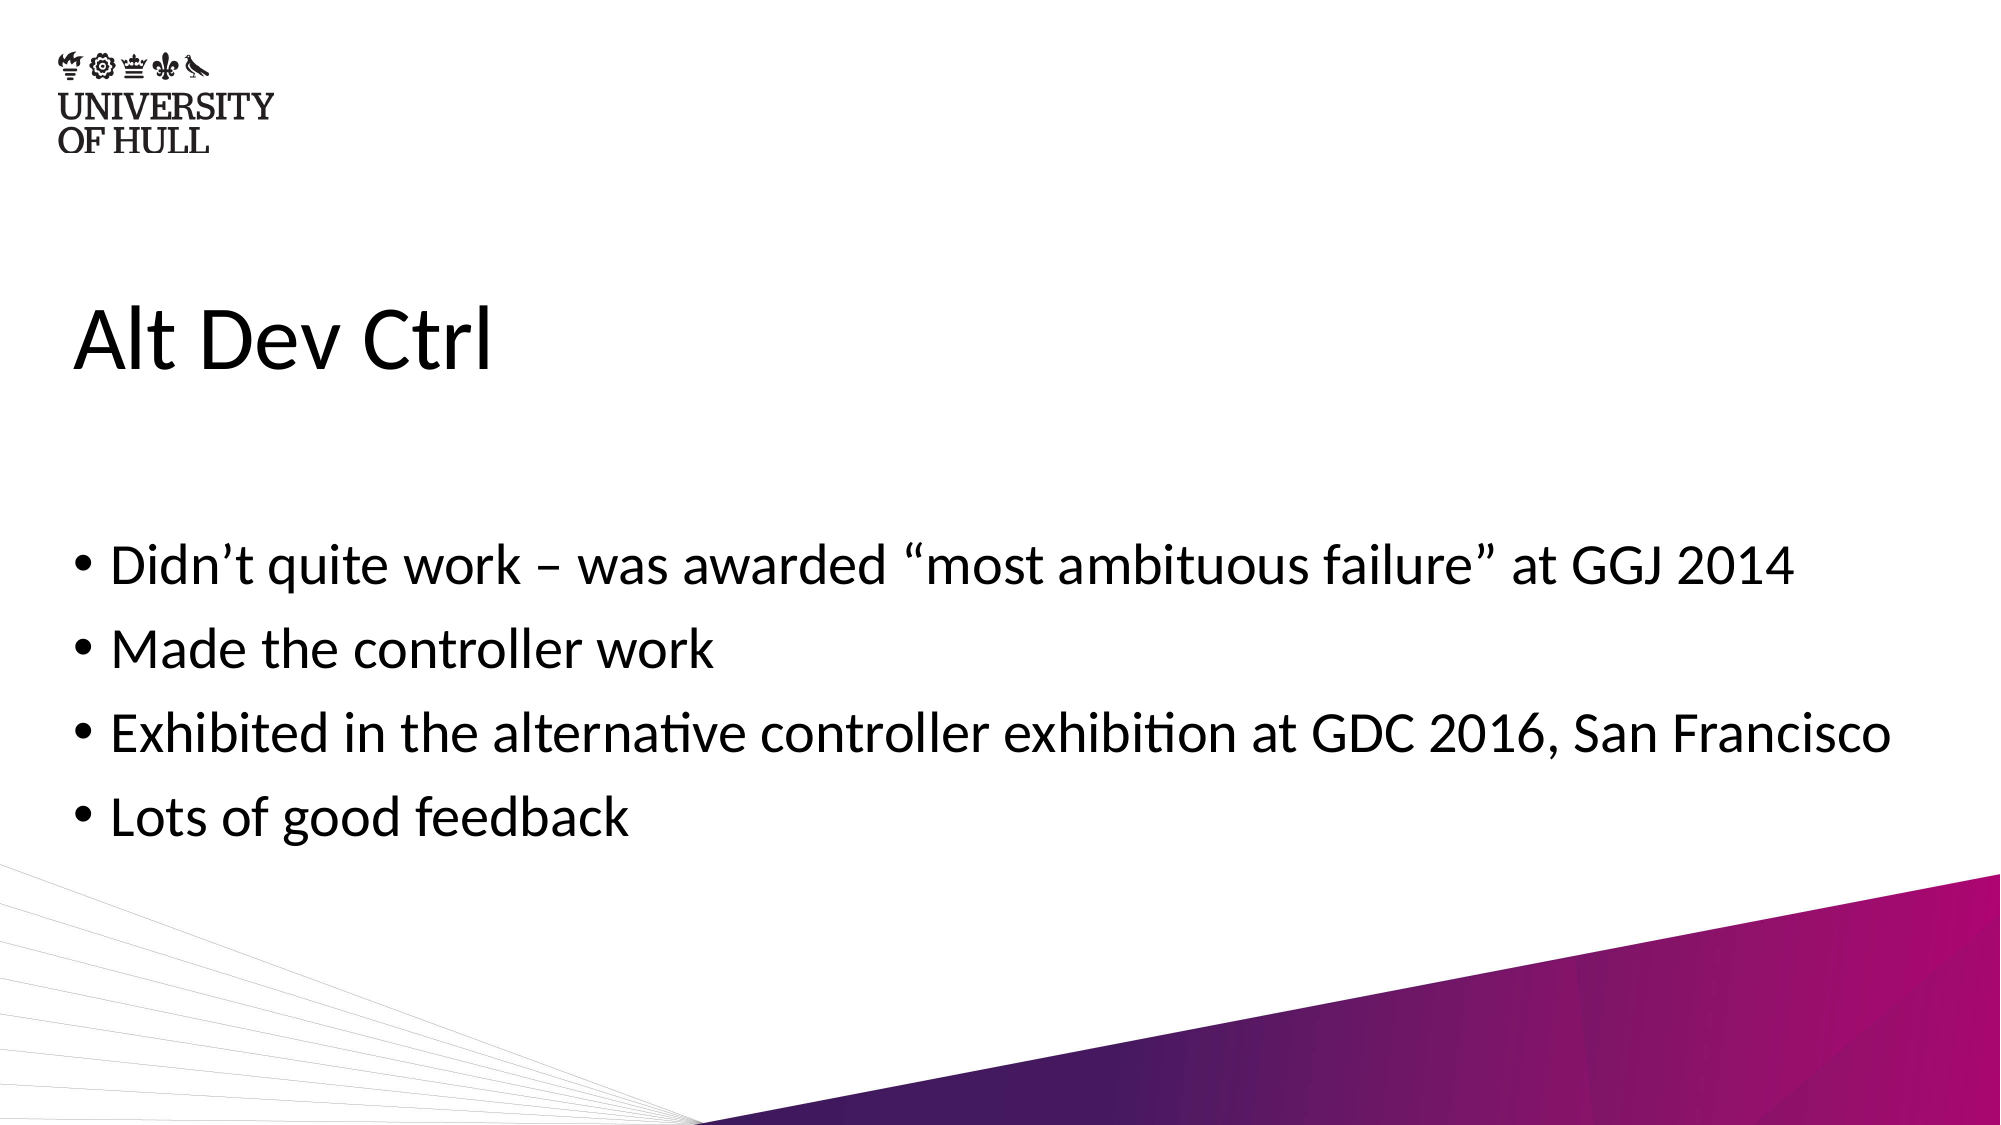

# Alt Dev Ctrl
Didn’t quite work – was awarded “most ambituous failure” at GGJ 2014
Made the controller work
Exhibited in the alternative controller exhibition at GDC 2016, San Francisco
Lots of good feedback